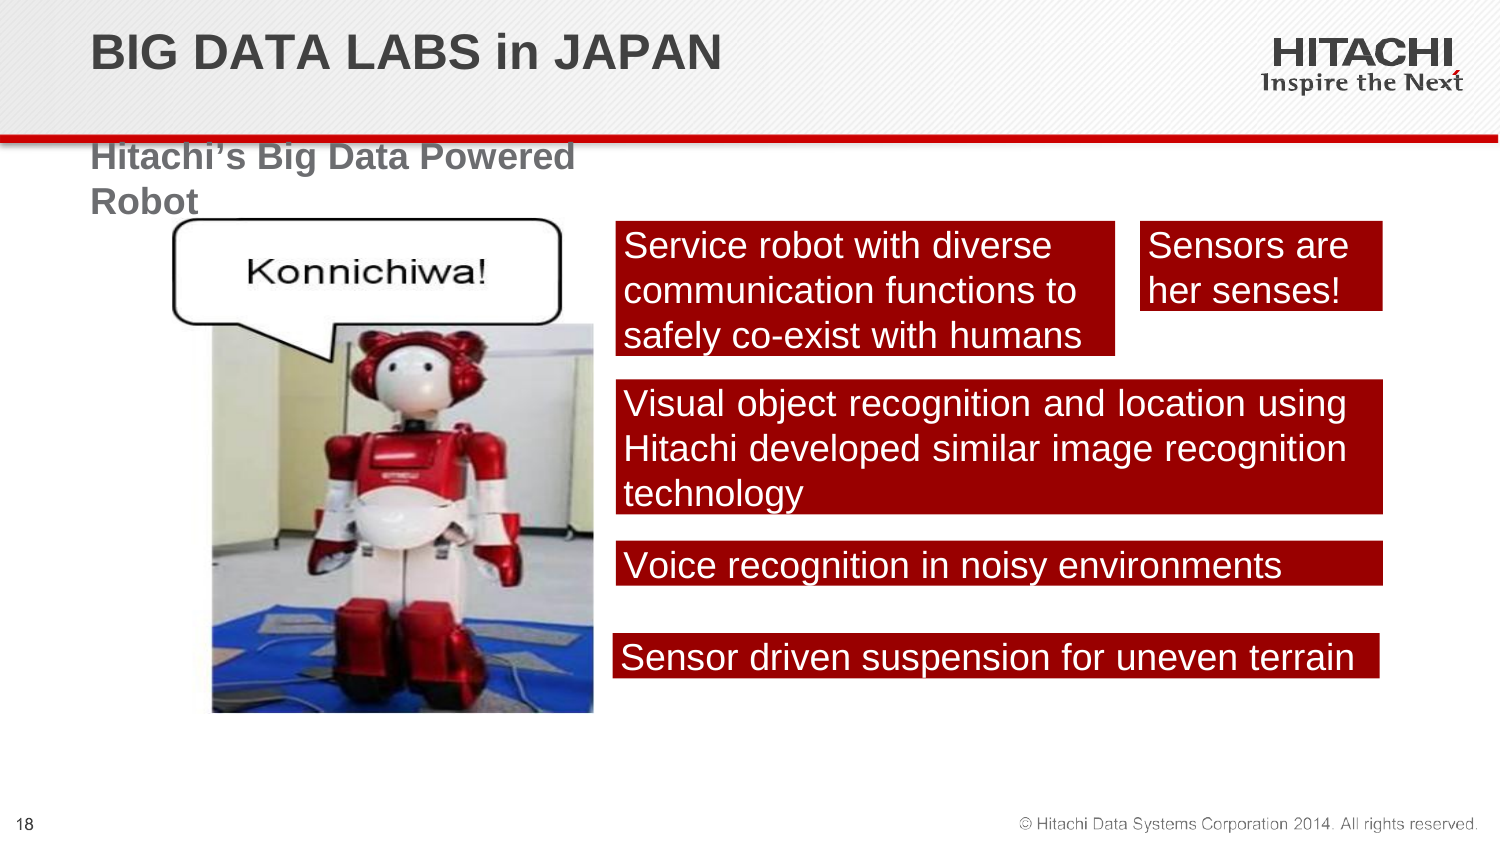

# BIG DATA LABS in JAPAN

Hitachi’s Big Data Powered Robot

Service robot with diverse communication functions to safely co-exist with humans
Sensors are her senses!
Visual object recognition and location using Hitachi developed similar image recognition technology
Voice recognition in noisy environments
Sensor driven suspension for uneven terrain